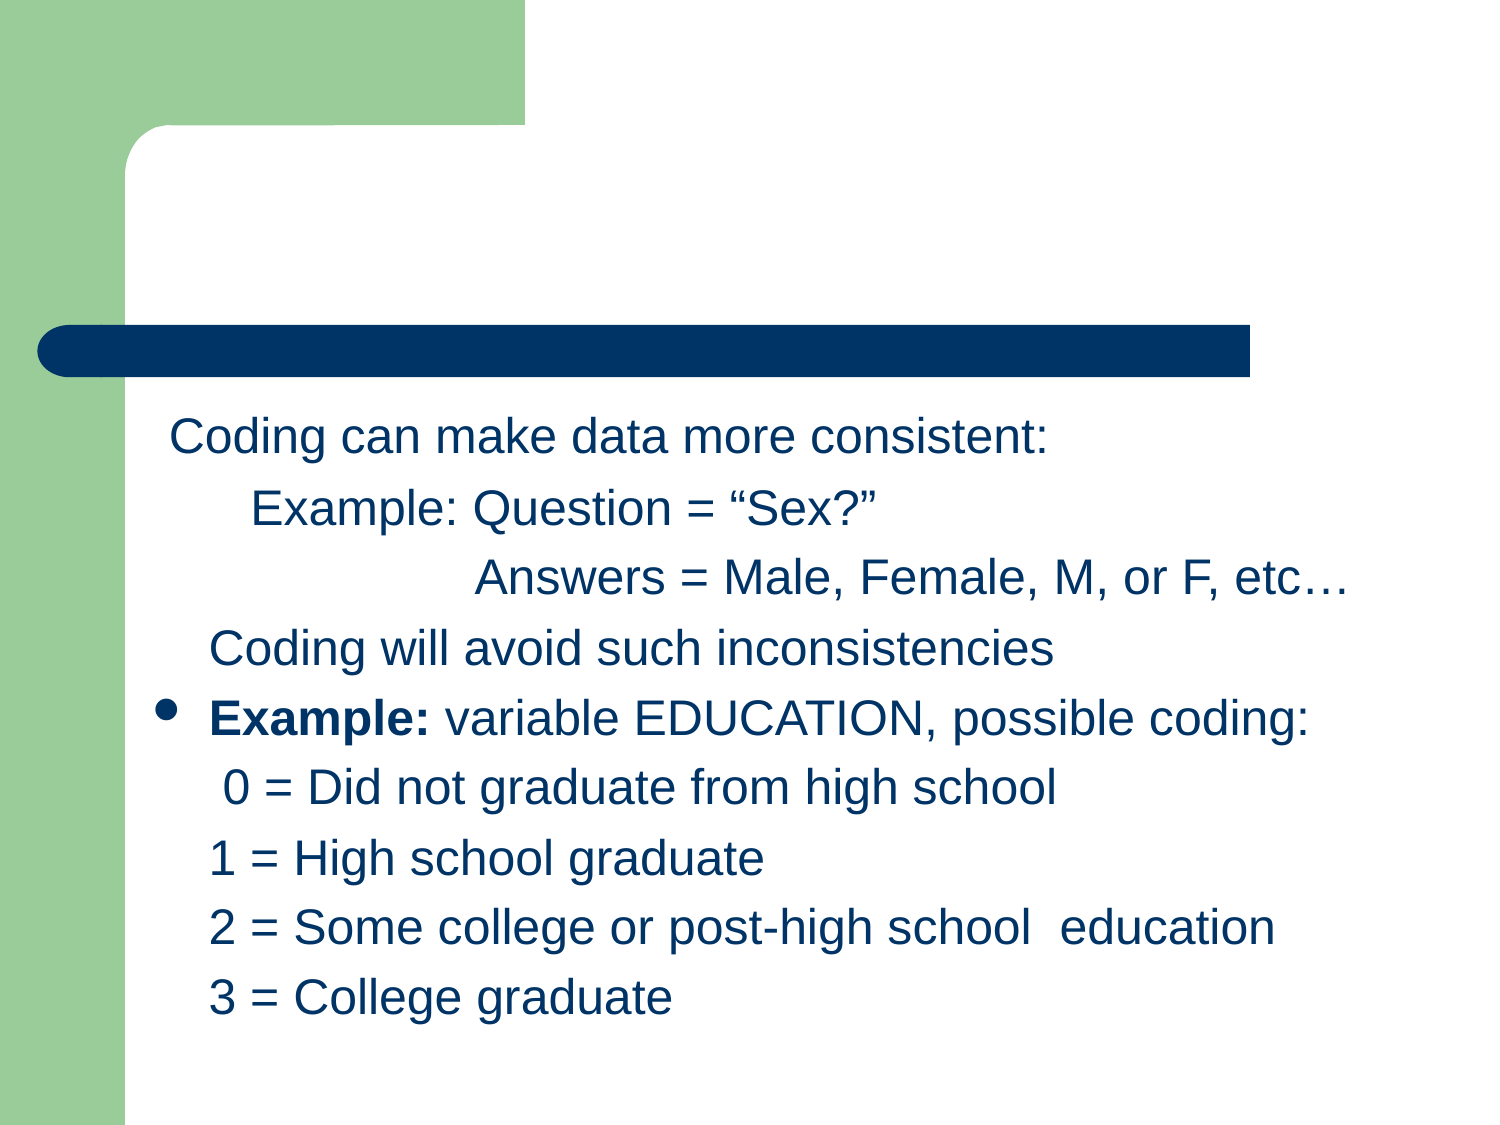

#
 Coding can make data more consistent:
       Example: Question = “Sex?”
                       Answers = Male, Female, M, or F, etc…
    Coding will avoid such inconsistencies
Example: variable EDUCATION, possible coding:
     0 = Did not graduate from high school
    1 = High school graduate
    2 = Some college or post-high school  education
    3 = College graduate